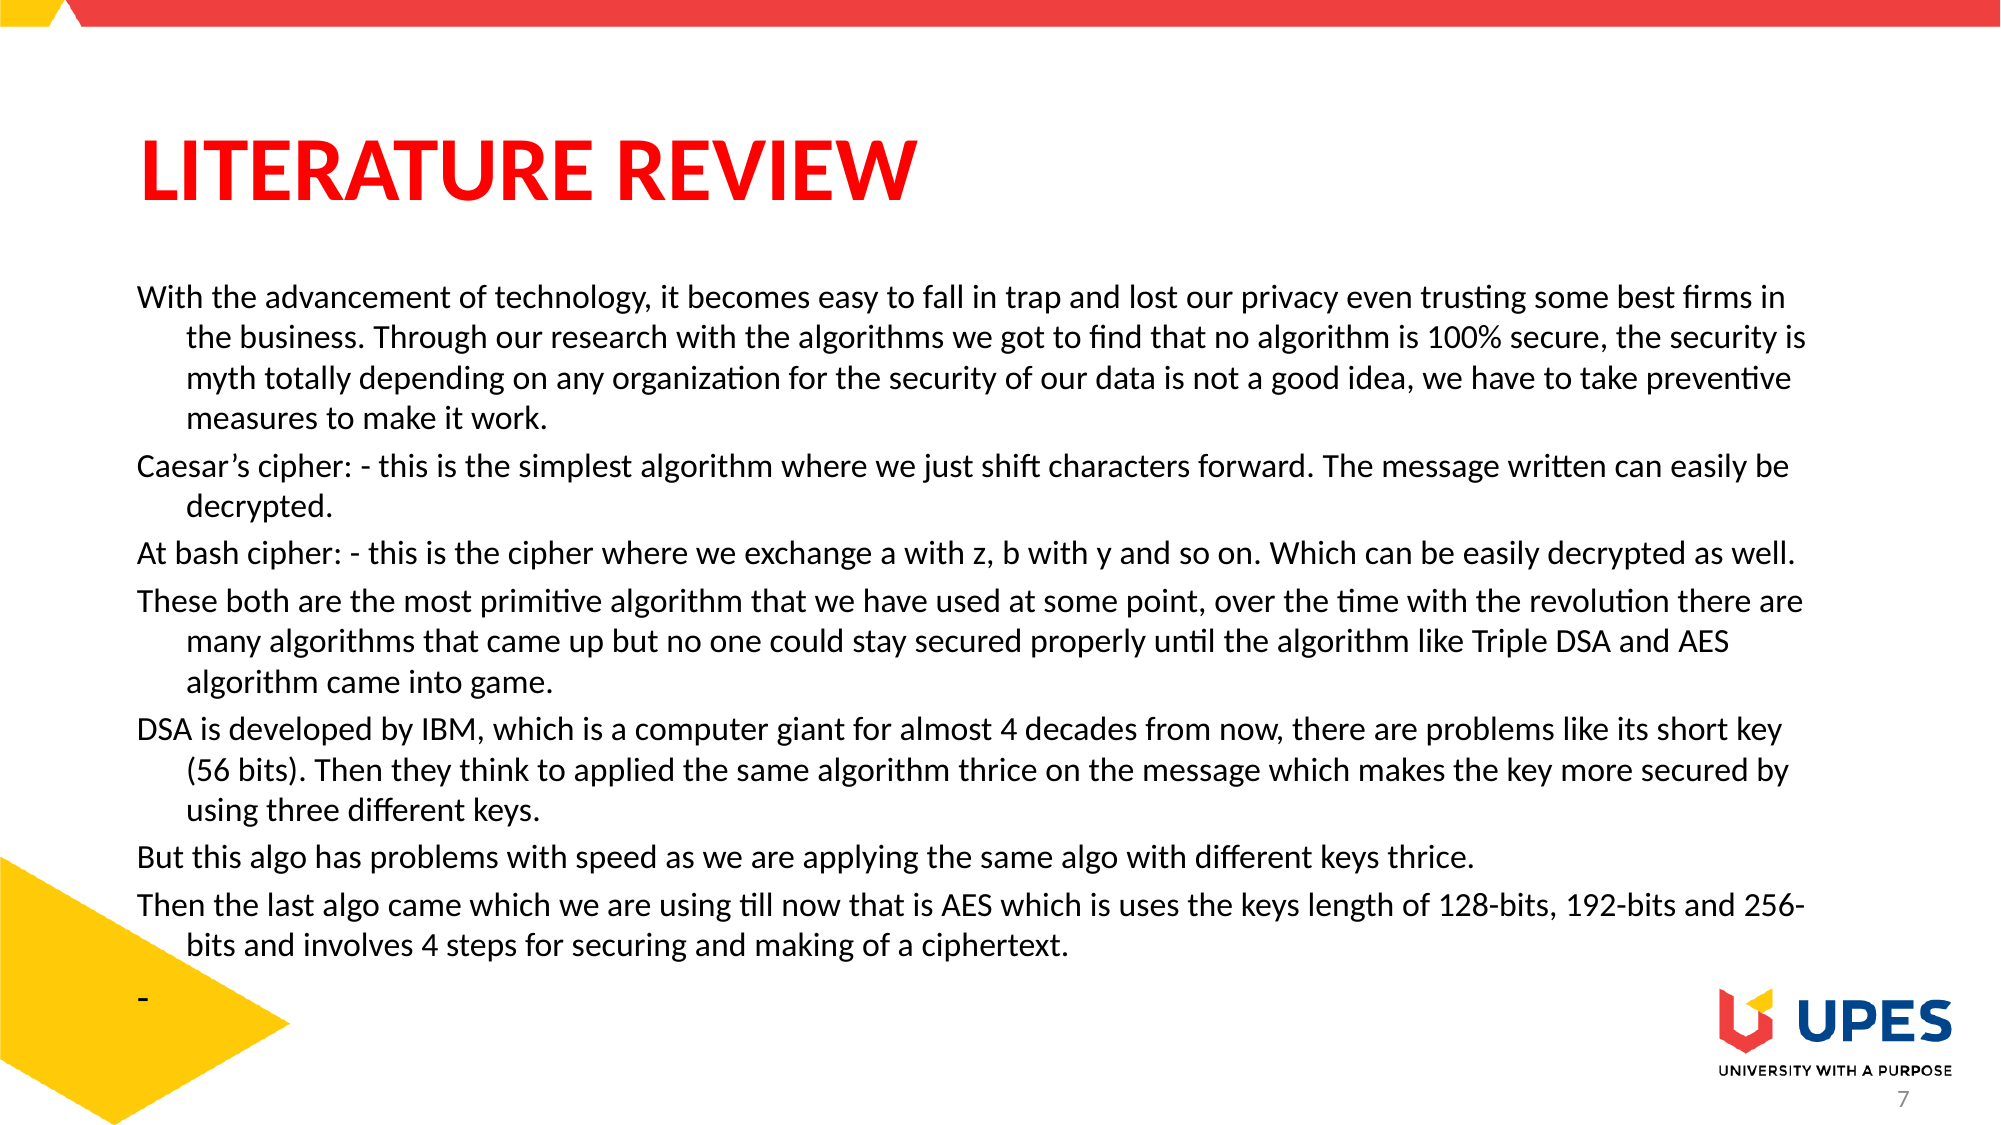

# LITERATURE REVIEW

With the advancement of technology, it becomes easy to fall in trap and lost our privacy even trusting some best firms in the business. Through our research with the algorithms we got to find that no algorithm is 100% secure, the security is myth totally depending on any organization for the security of our data is not a good idea, we have to take preventive measures to make it work.
Caesar’s cipher: - this is the simplest algorithm where we just shift characters forward. The message written can easily be decrypted.
At bash cipher: - this is the cipher where we exchange a with z, b with y and so on. Which can be easily decrypted as well.
These both are the most primitive algorithm that we have used at some point, over the time with the revolution there are many algorithms that came up but no one could stay secured properly until the algorithm like Triple DSA and AES algorithm came into game.
DSA is developed by IBM, which is a computer giant for almost 4 decades from now, there are problems like its short key (56 bits). Then they think to applied the same algorithm thrice on the message which makes the key more secured by using three different keys.
But this algo has problems with speed as we are applying the same algo with different keys thrice.
Then the last algo came which we are using till now that is AES which is uses the keys length of 128-bits, 192-bits and 256-bits and involves 4 steps for securing and making of a ciphertext.
-